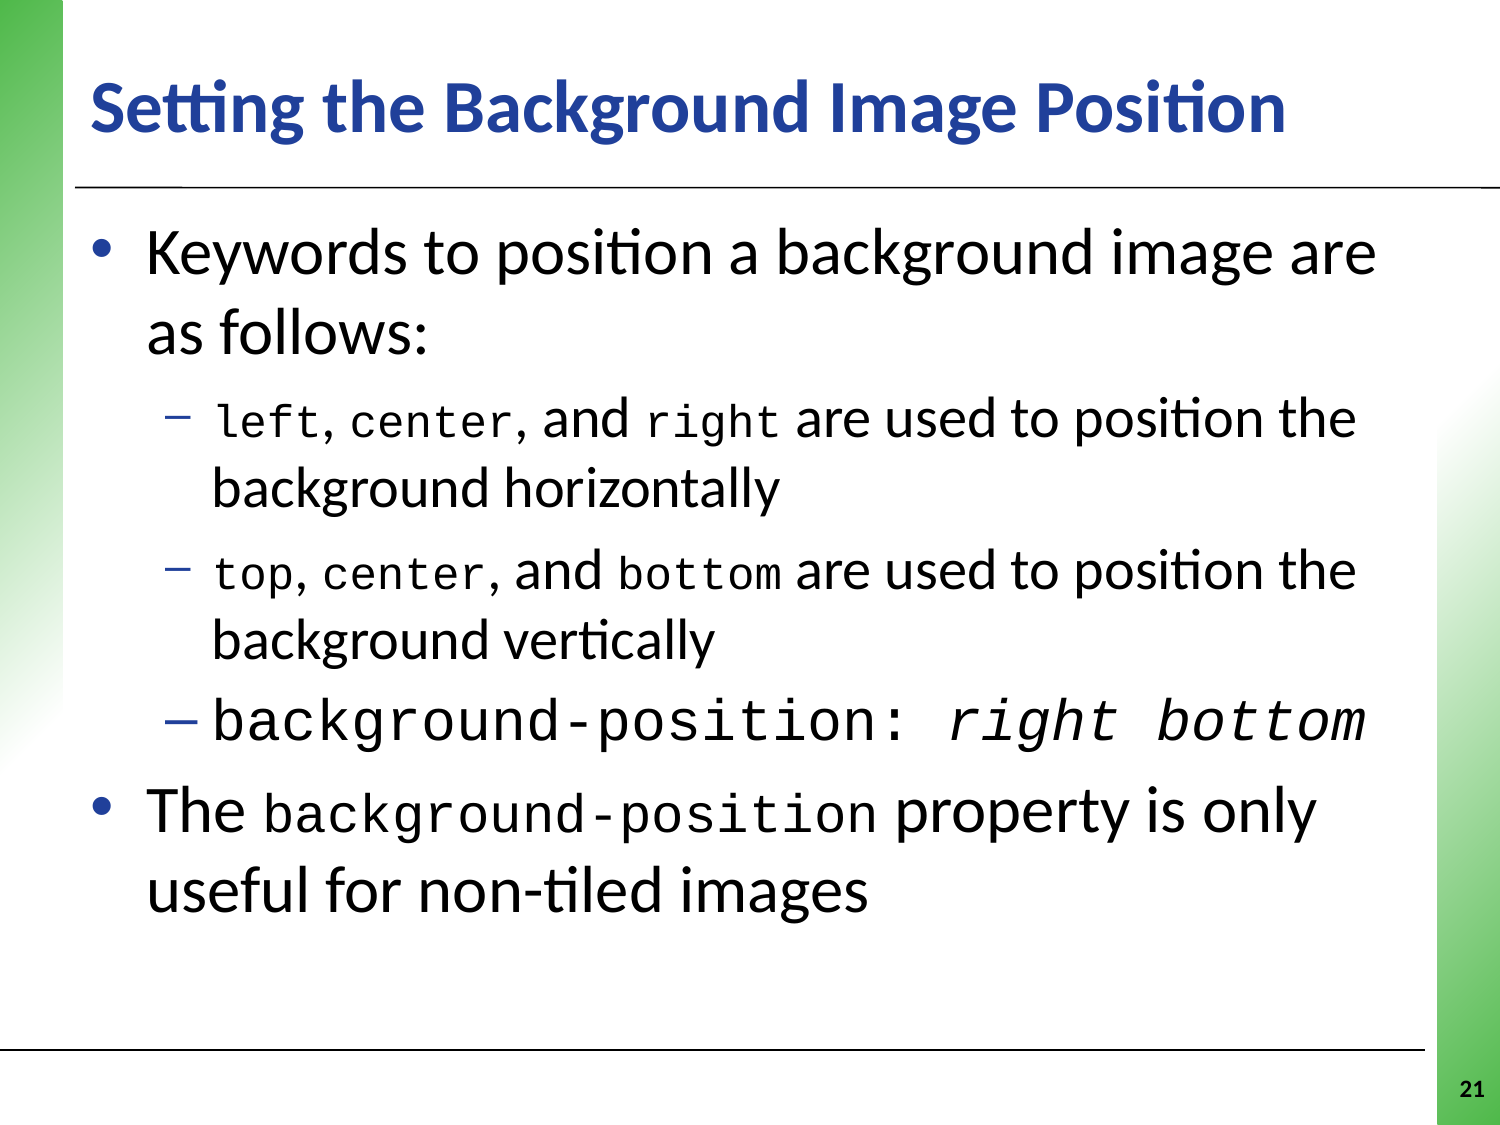

# Setting the Background Image Position
Keywords to position a background image are as follows:
left, center, and right are used to position the background horizontally
top, center, and bottom are used to position the background vertically
background-position: right bottom
The background-position property is only useful for non-tiled images
21